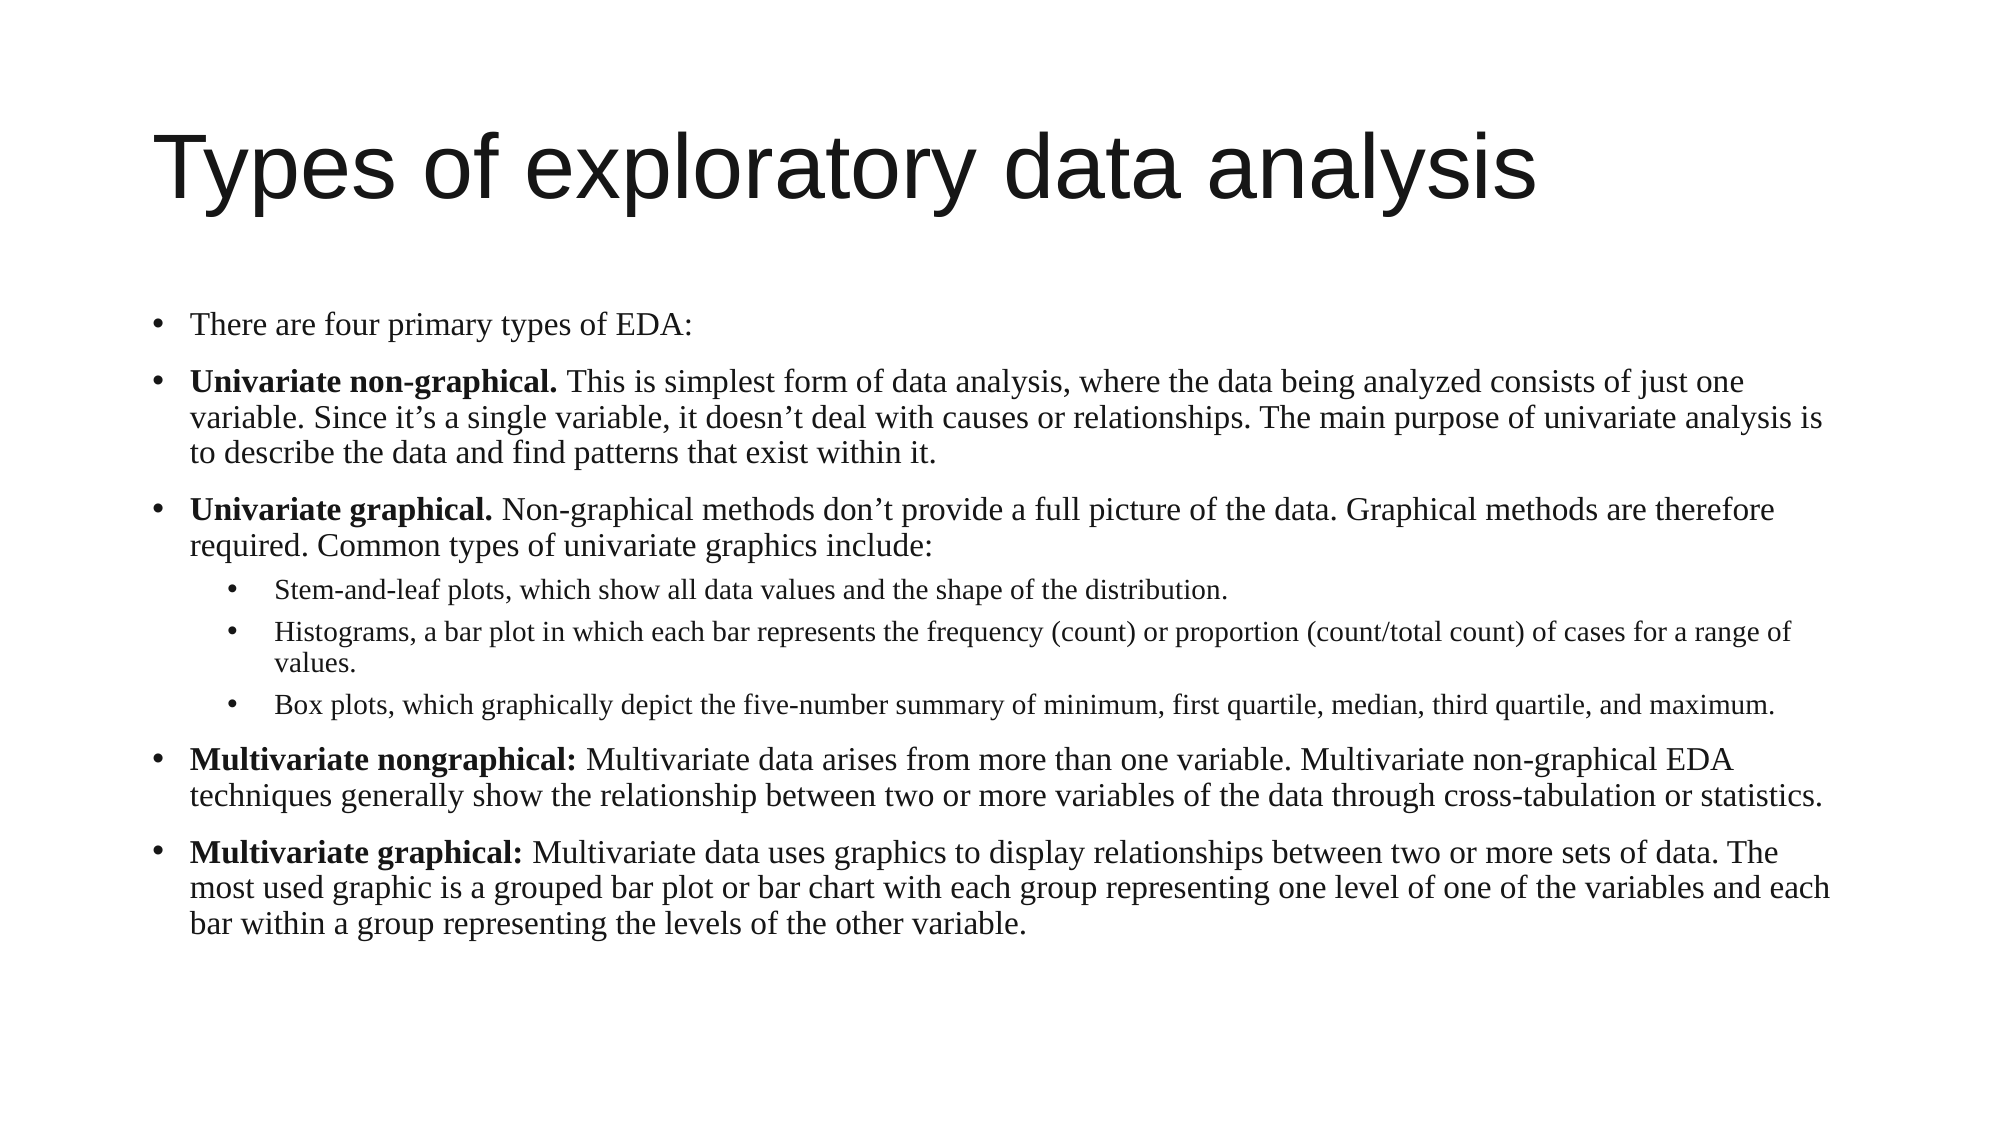

# Types of exploratory data analysis
There are four primary types of EDA:
Univariate non-graphical. This is simplest form of data analysis, where the data being analyzed consists of just one variable. Since it’s a single variable, it doesn’t deal with causes or relationships. The main purpose of univariate analysis is to describe the data and find patterns that exist within it.
Univariate graphical. Non-graphical methods don’t provide a full picture of the data. Graphical methods are therefore required. Common types of univariate graphics include:
Stem-and-leaf plots, which show all data values and the shape of the distribution.
Histograms, a bar plot in which each bar represents the frequency (count) or proportion (count/total count) of cases for a range of values.
Box plots, which graphically depict the five-number summary of minimum, first quartile, median, third quartile, and maximum.
Multivariate nongraphical: Multivariate data arises from more than one variable. Multivariate non-graphical EDA techniques generally show the relationship between two or more variables of the data through cross-tabulation or statistics.
Multivariate graphical: Multivariate data uses graphics to display relationships between two or more sets of data. The most used graphic is a grouped bar plot or bar chart with each group representing one level of one of the variables and each bar within a group representing the levels of the other variable.